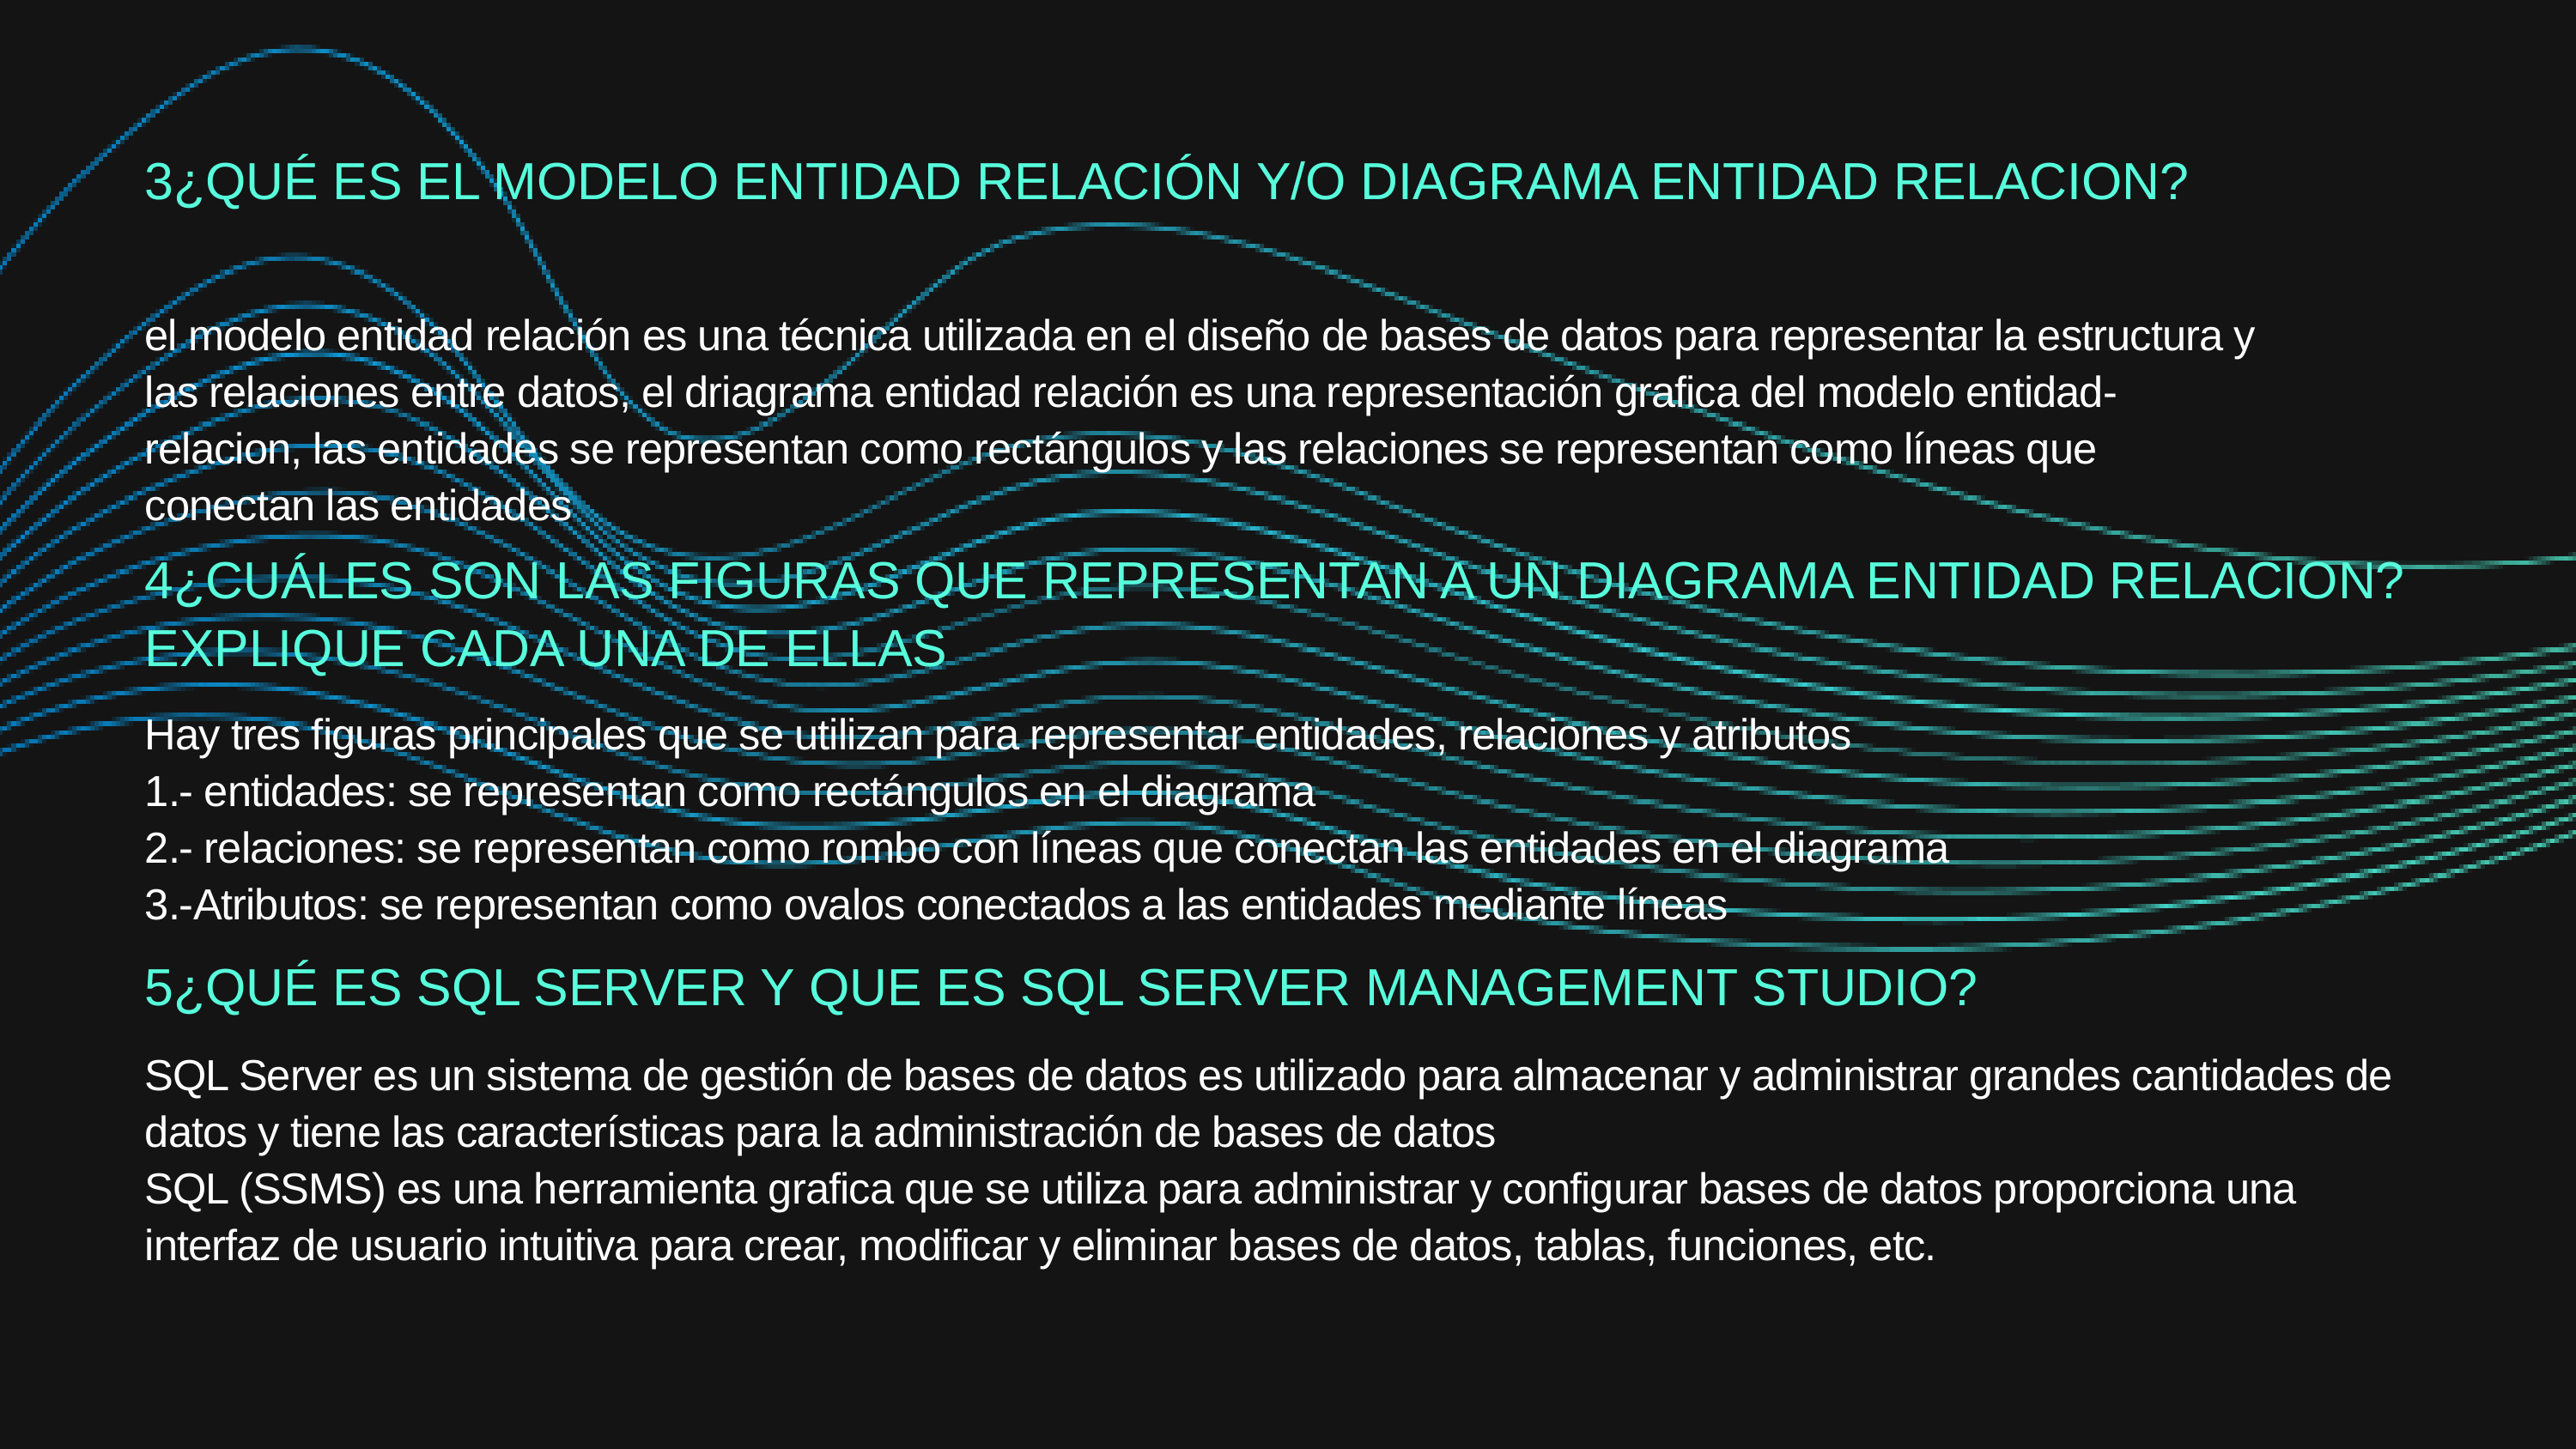

3¿QUÉ ES EL MODELO ENTIDAD RELACIÓN Y/O DIAGRAMA ENTIDAD RELACION?

el modelo entidad relación es una técnica utilizada en el diseño de bases de datos para representar la estructura y las relaciones entre datos, el driagrama entidad relación es una representación grafica del modelo entidad-relacion, las entidades se representan como rectángulos y las relaciones se representan como líneas que conectan las entidades
4¿CUÁLES SON LAS FIGURAS QUE REPRESENTAN A UN DIAGRAMA ENTIDAD RELACION?EXPLIQUE CADA UNA DE ELLAS
Hay tres figuras principales que se utilizan para representar entidades, relaciones y atributos
1.- entidades: se representan como rectángulos en el diagrama
2.- relaciones: se representan como rombo con líneas que conectan las entidades en el diagrama
3.-Atributos: se representan como ovalos conectados a las entidades mediante líneas
5¿QUÉ ES SQL SERVER Y QUE ES SQL SERVER MANAGEMENT STUDIO?
SQL Server es un sistema de gestión de bases de datos es utilizado para almacenar y administrar grandes cantidades de datos y tiene las características para la administración de bases de datos
SQL (SSMS) es una herramienta grafica que se utiliza para administrar y configurar bases de datos proporciona una interfaz de usuario intuitiva para crear, modificar y eliminar bases de datos, tablas, funciones, etc.